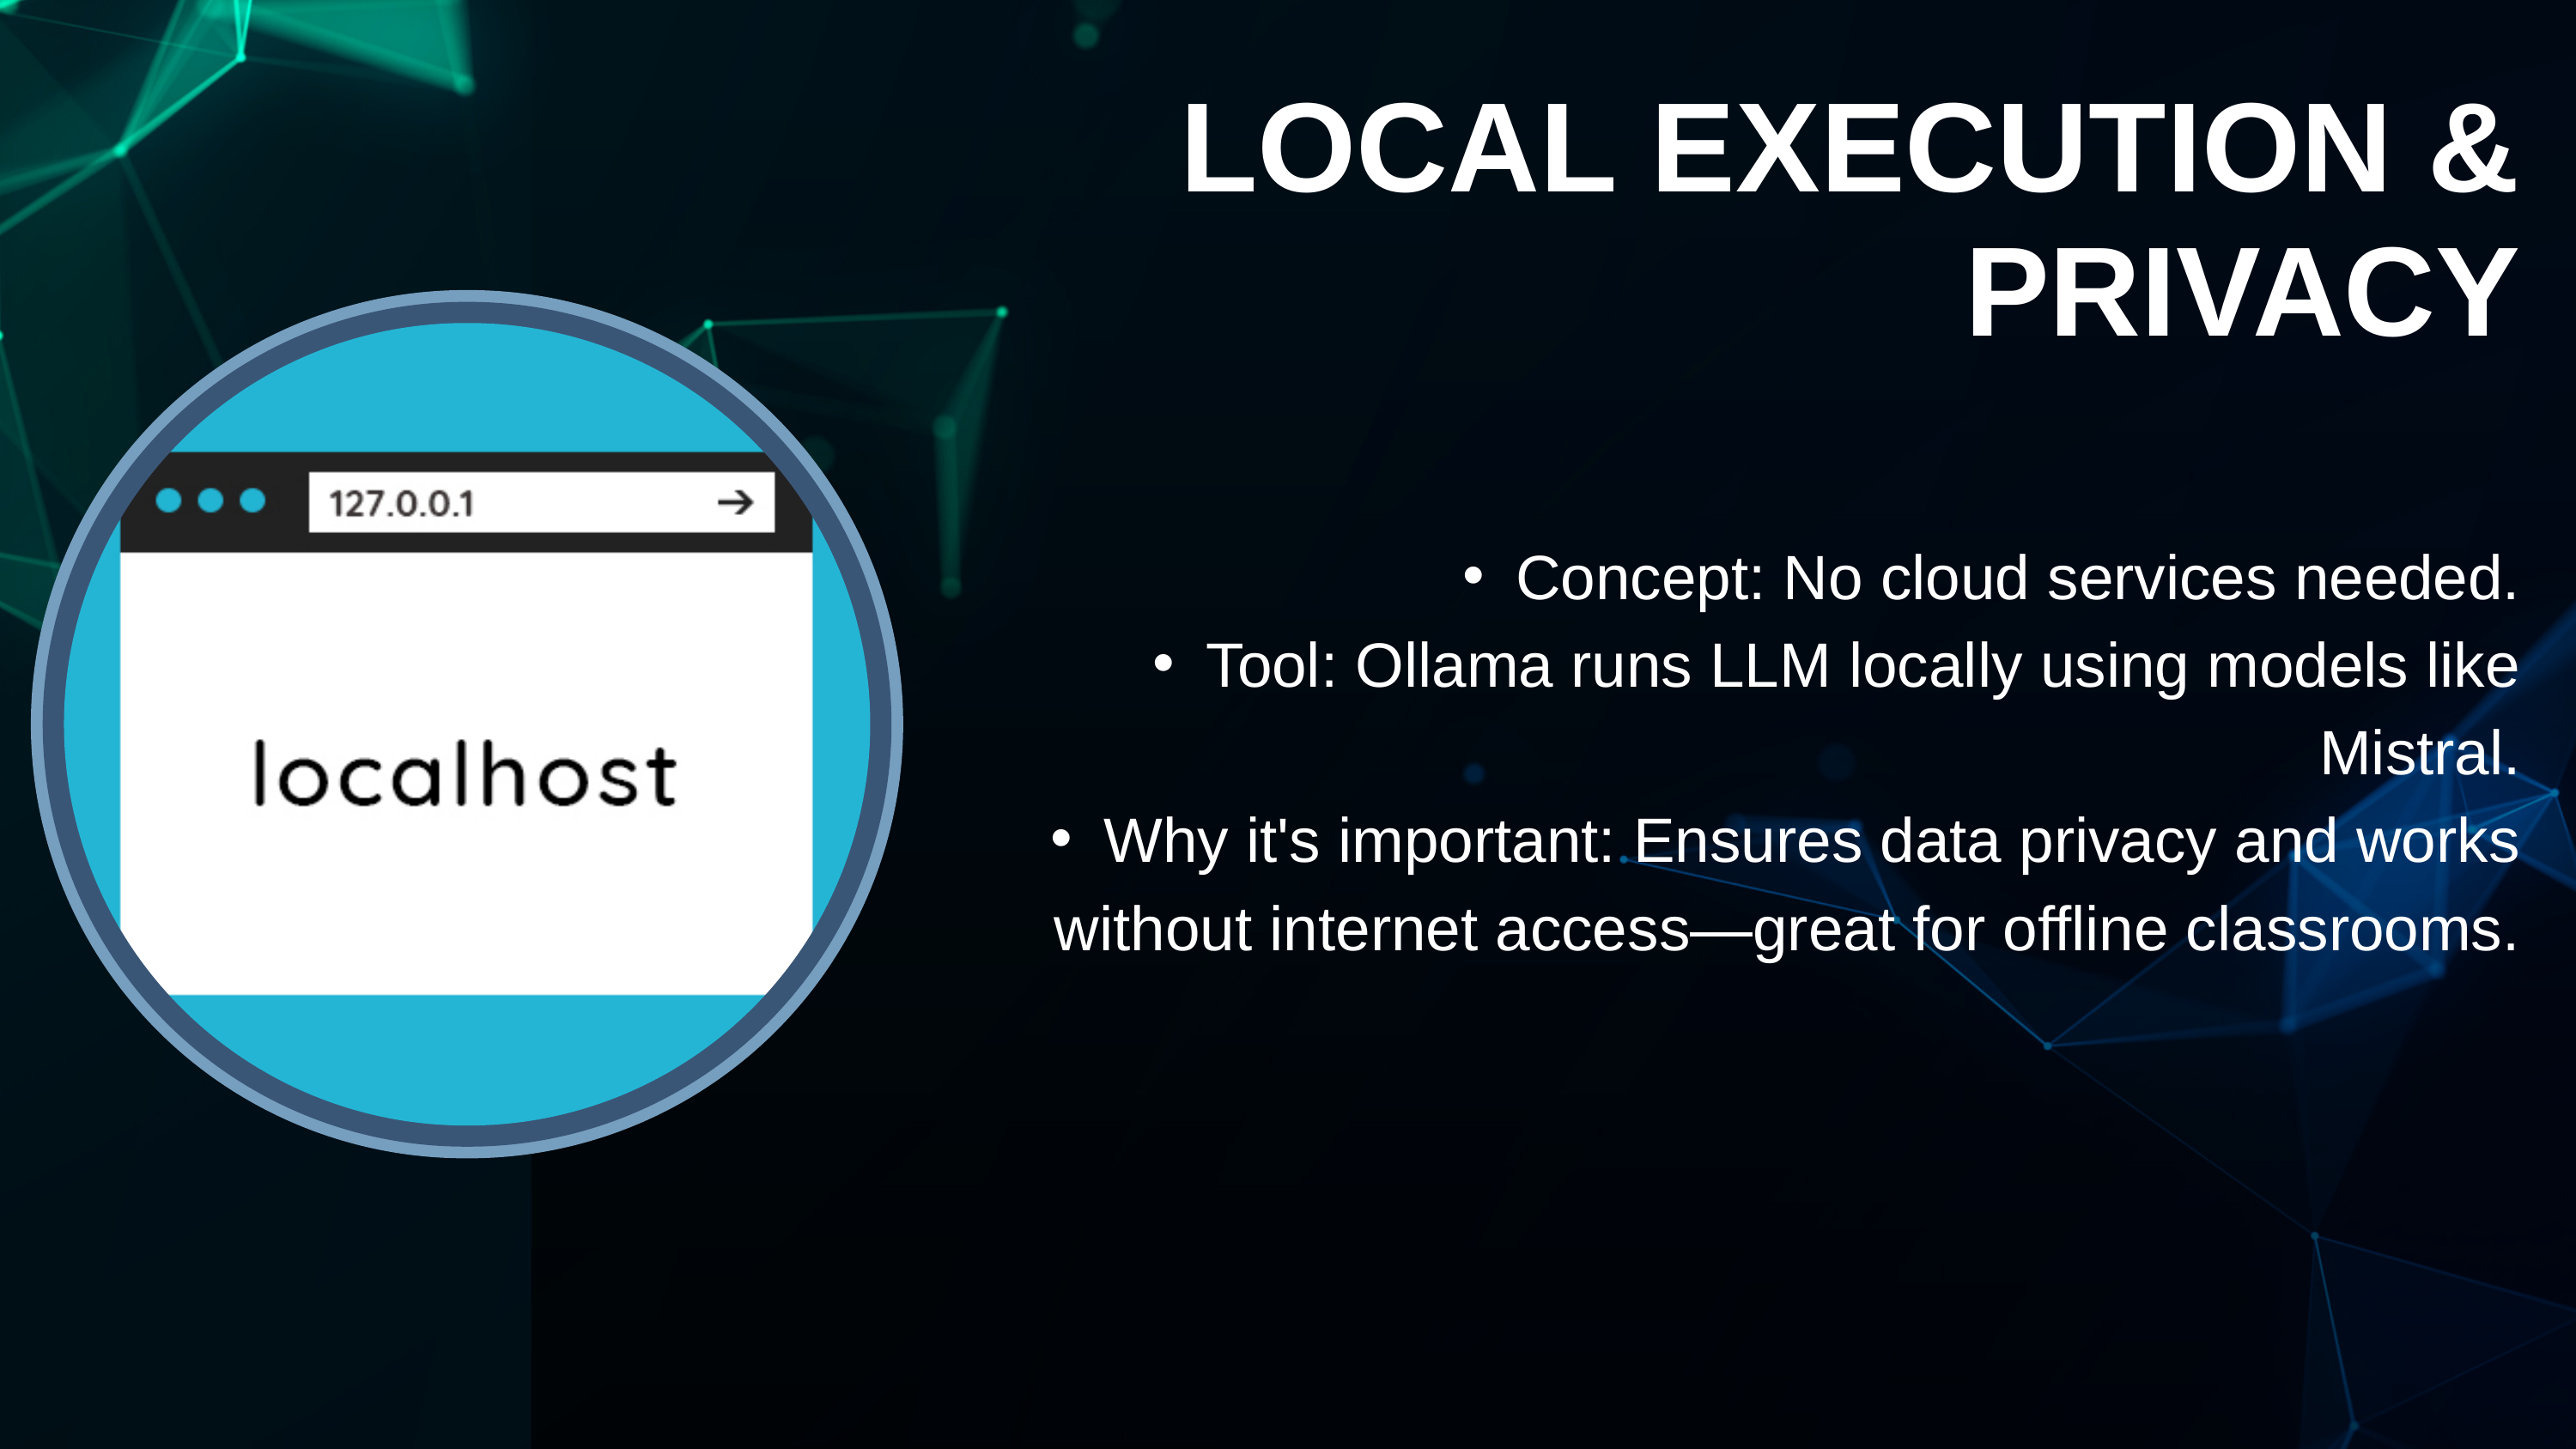

LOCAL EXECUTION & PRIVACY

Concept: No cloud services needed.
Tool: Ollama runs LLM locally using models like Mistral.
Why it's important: Ensures data privacy and works without internet access—great for offline classrooms.